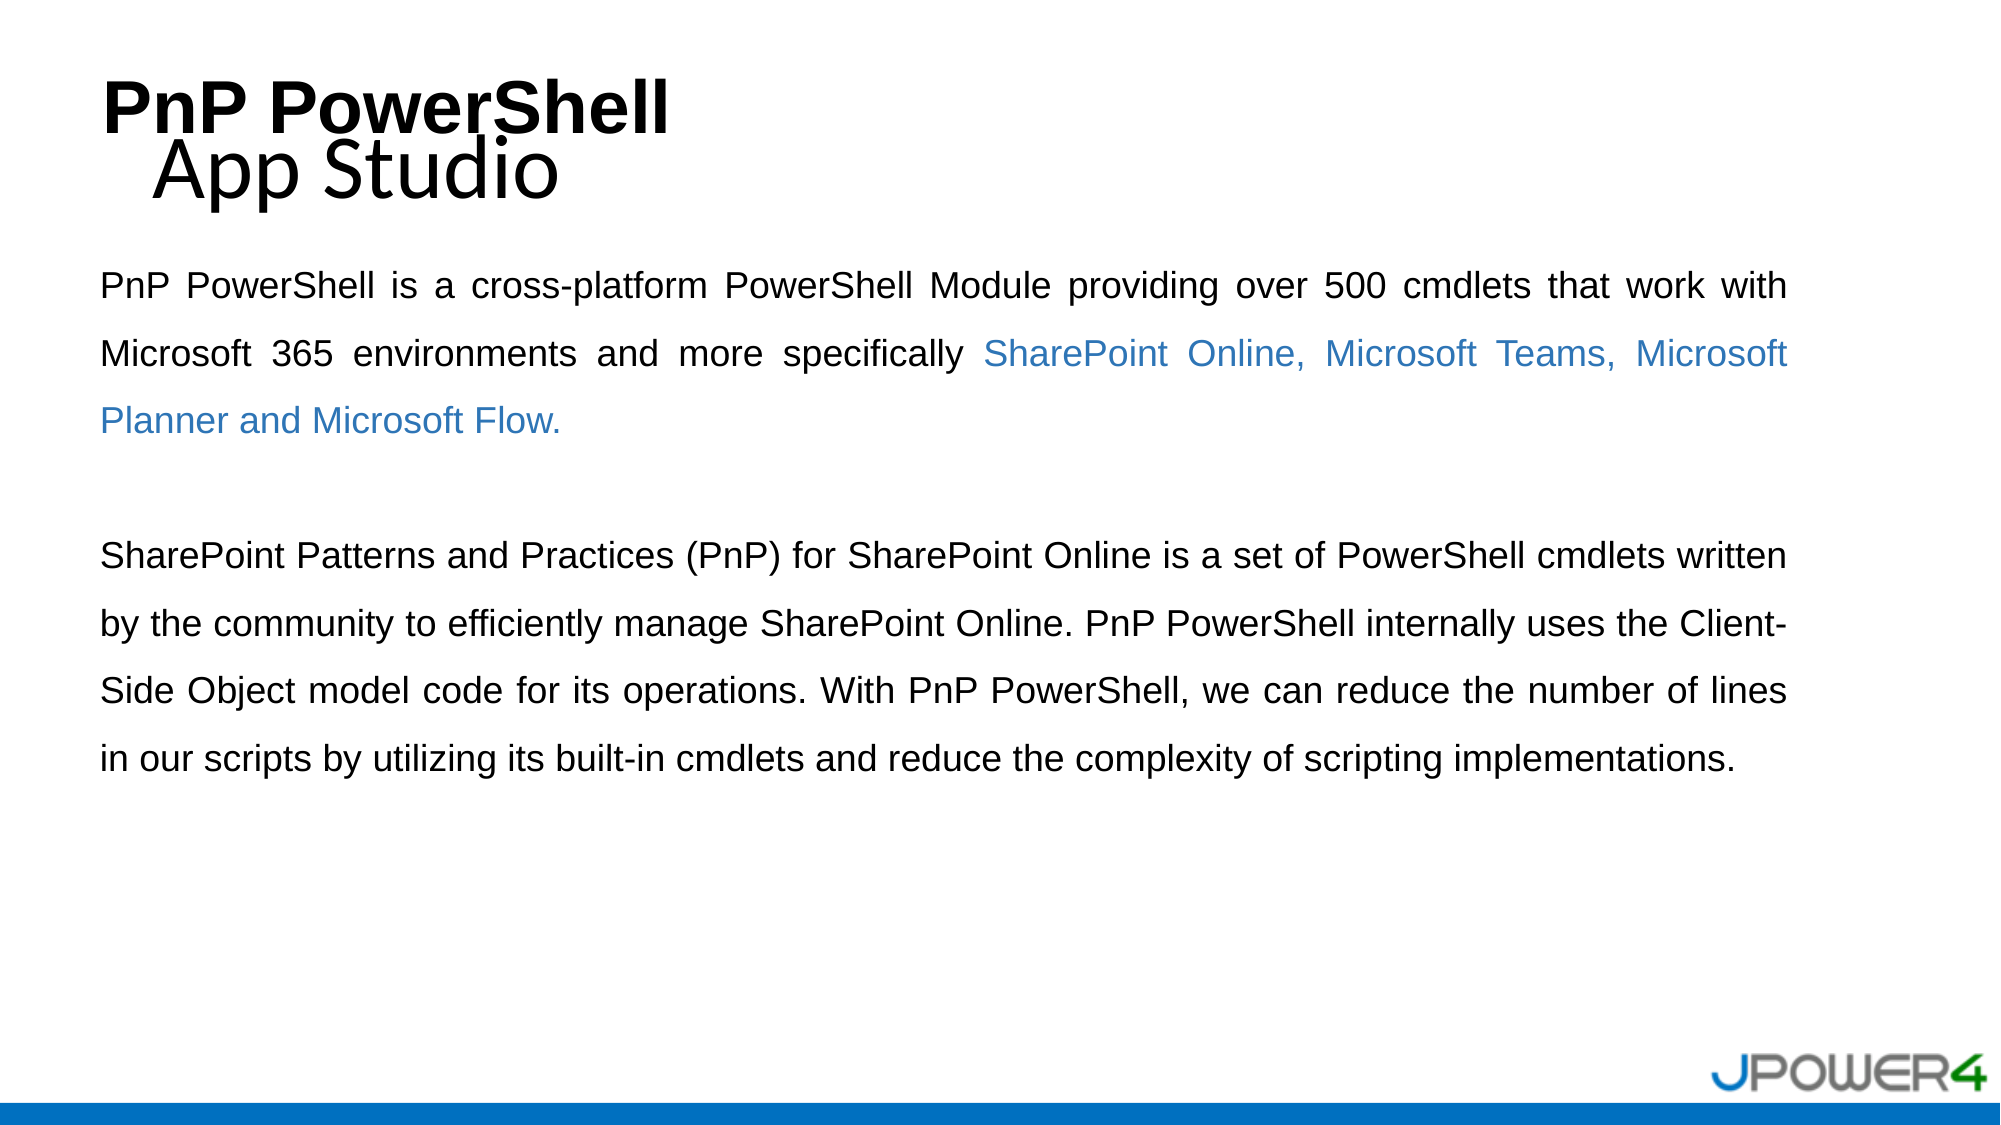

PnP PowerShell
# App Studio
PnP PowerShell is a cross-platform PowerShell Module providing over 500 cmdlets that work with Microsoft 365 environments and more specifically SharePoint Online, Microsoft Teams, Microsoft Planner and Microsoft Flow.

SharePoint Patterns and Practices (PnP) for SharePoint Online is a set of PowerShell cmdlets written by the community to efficiently manage SharePoint Online. PnP PowerShell internally uses the Client-Side Object model code for its operations. With PnP PowerShell, we can reduce the number of lines in our scripts by utilizing its built-in cmdlets and reduce the complexity of scripting implementations.